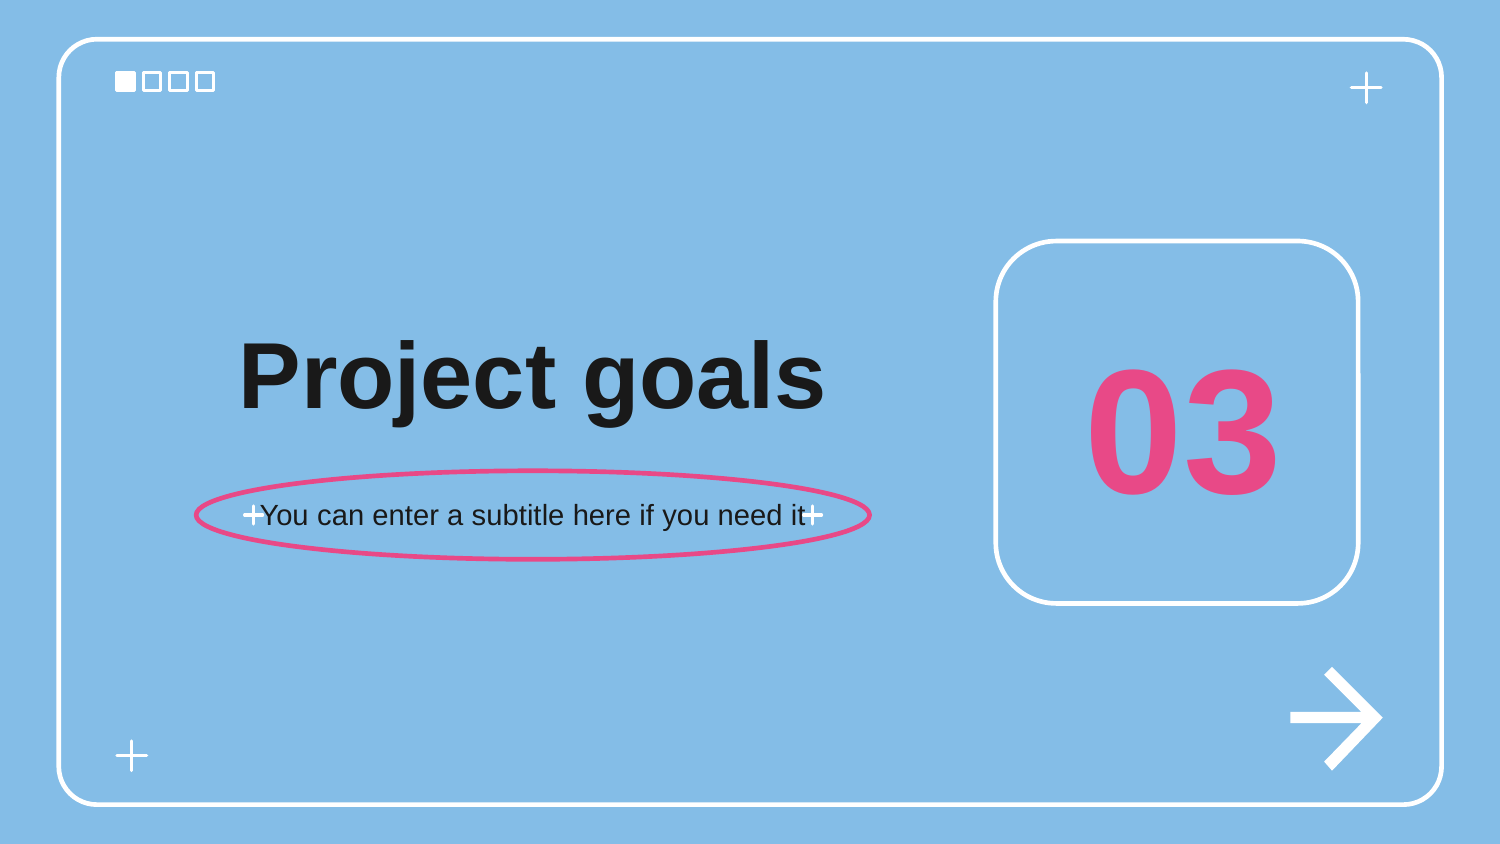

03
Project goals

You can enter a subtitle here if you need it